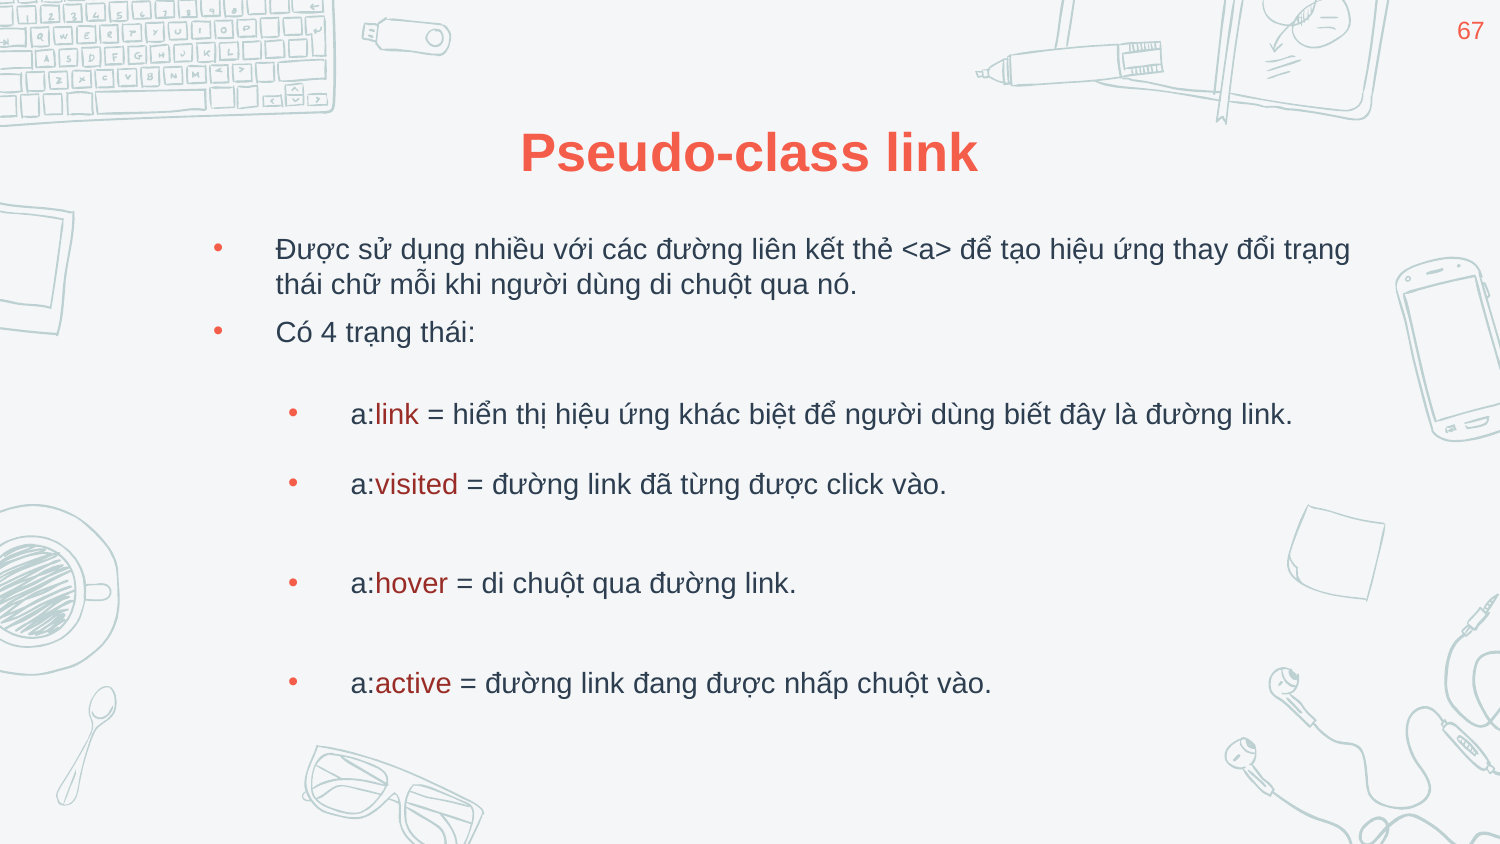

67
# Pseudo-class link
Được sử dụng nhiều với các đường liên kết thẻ <a> để tạo hiệu ứng thay đổi trạng thái chữ mỗi khi người dùng di chuột qua nó.
Có 4 trạng thái:

a:link = hiển thị hiệu ứng khác biệt để người dùng biết đây là đường link.

a:visited = đường link đã từng được click vào.

a:hover = di chuột qua đường link.

a:active = đường link đang được nhấp chuột vào.